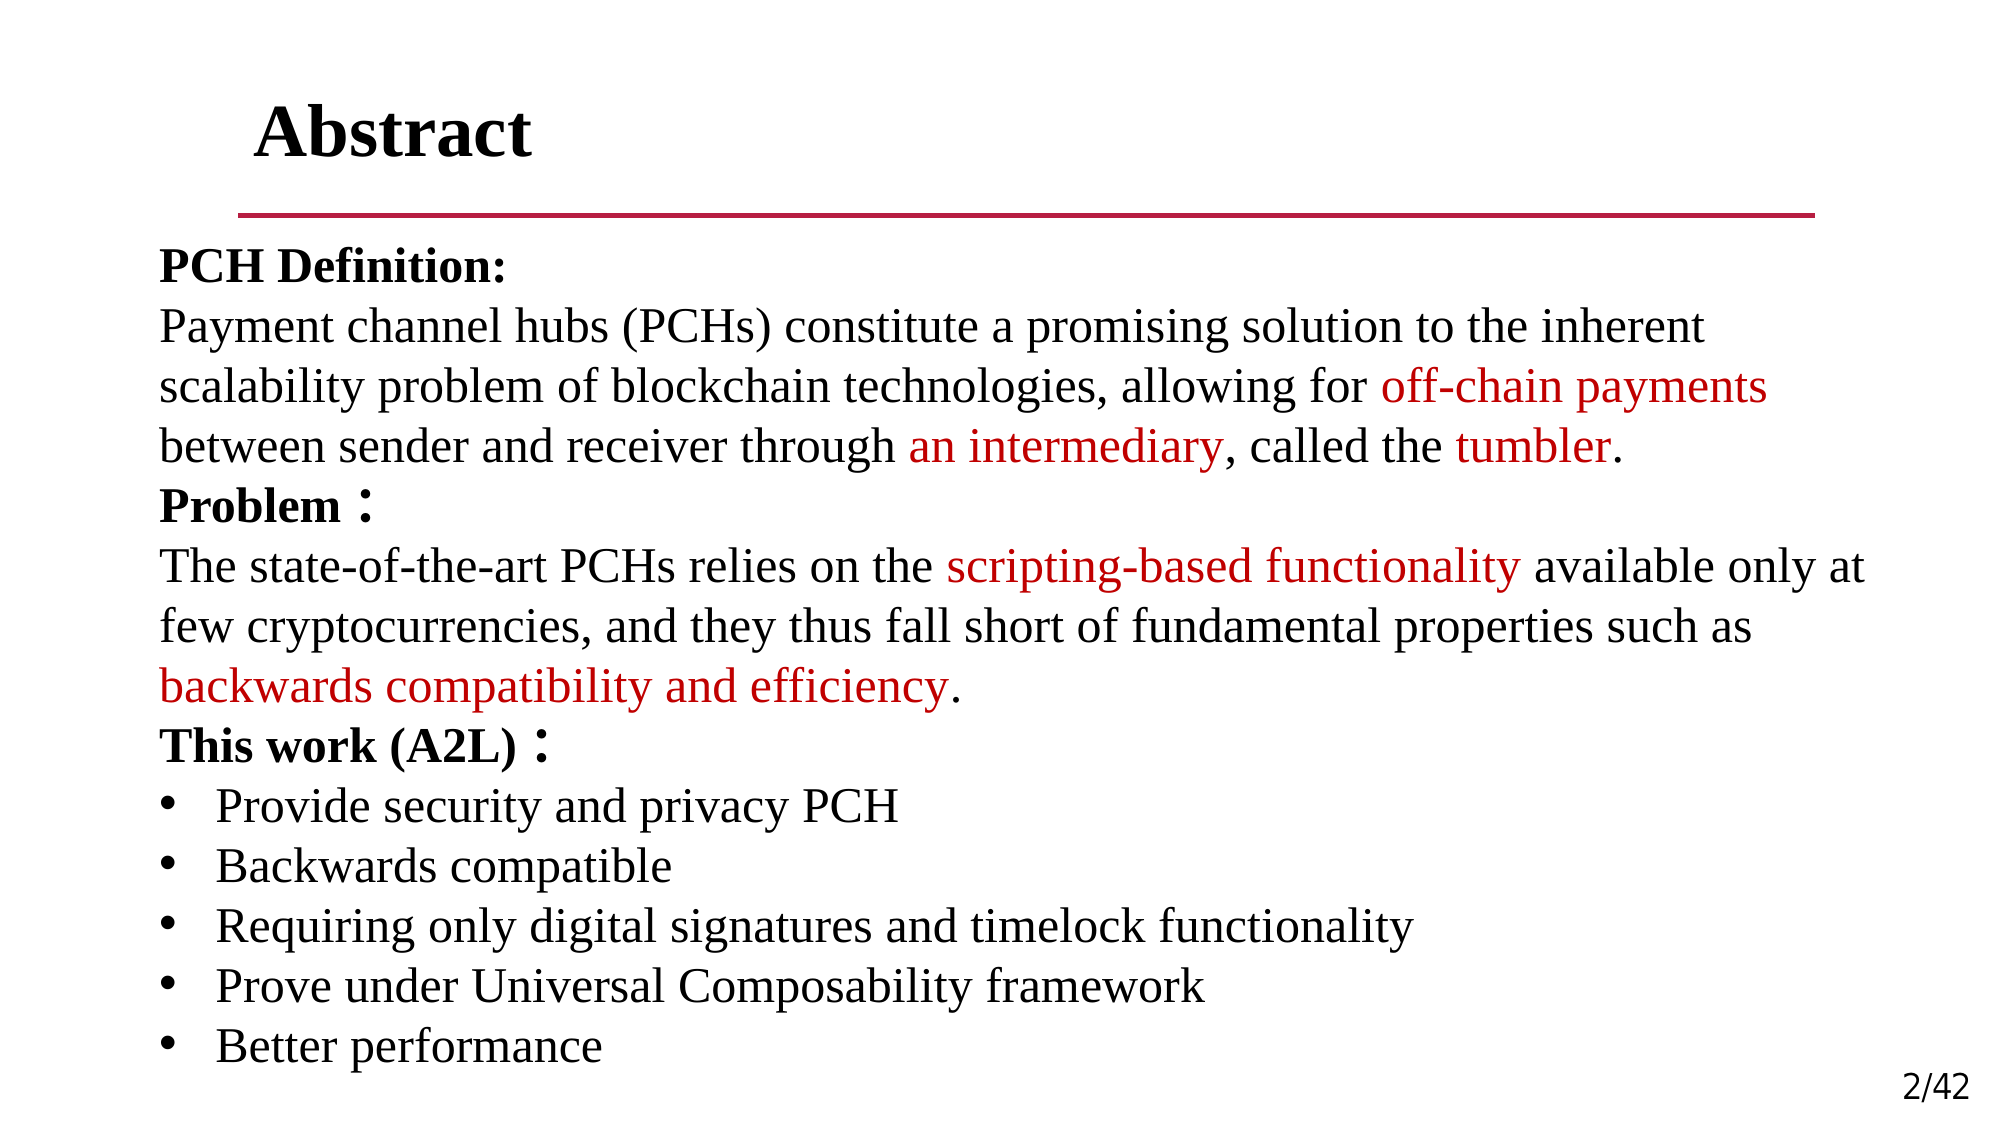

# Abstract
PCH Definition:
Payment channel hubs (PCHs) constitute a promising solution to the inherent scalability problem of blockchain technologies, allowing for off-chain payments between sender and receiver through an intermediary, called the tumbler.
Problem：
The state-of-the-art PCHs relies on the scripting-based functionality available only at few cryptocurrencies, and they thus fall short of fundamental properties such as backwards compatibility and efficiency.
This work (A2L)：
Provide security and privacy PCH
Backwards compatible
Requiring only digital signatures and timelock functionality
Prove under Universal Composability framework
Better performance